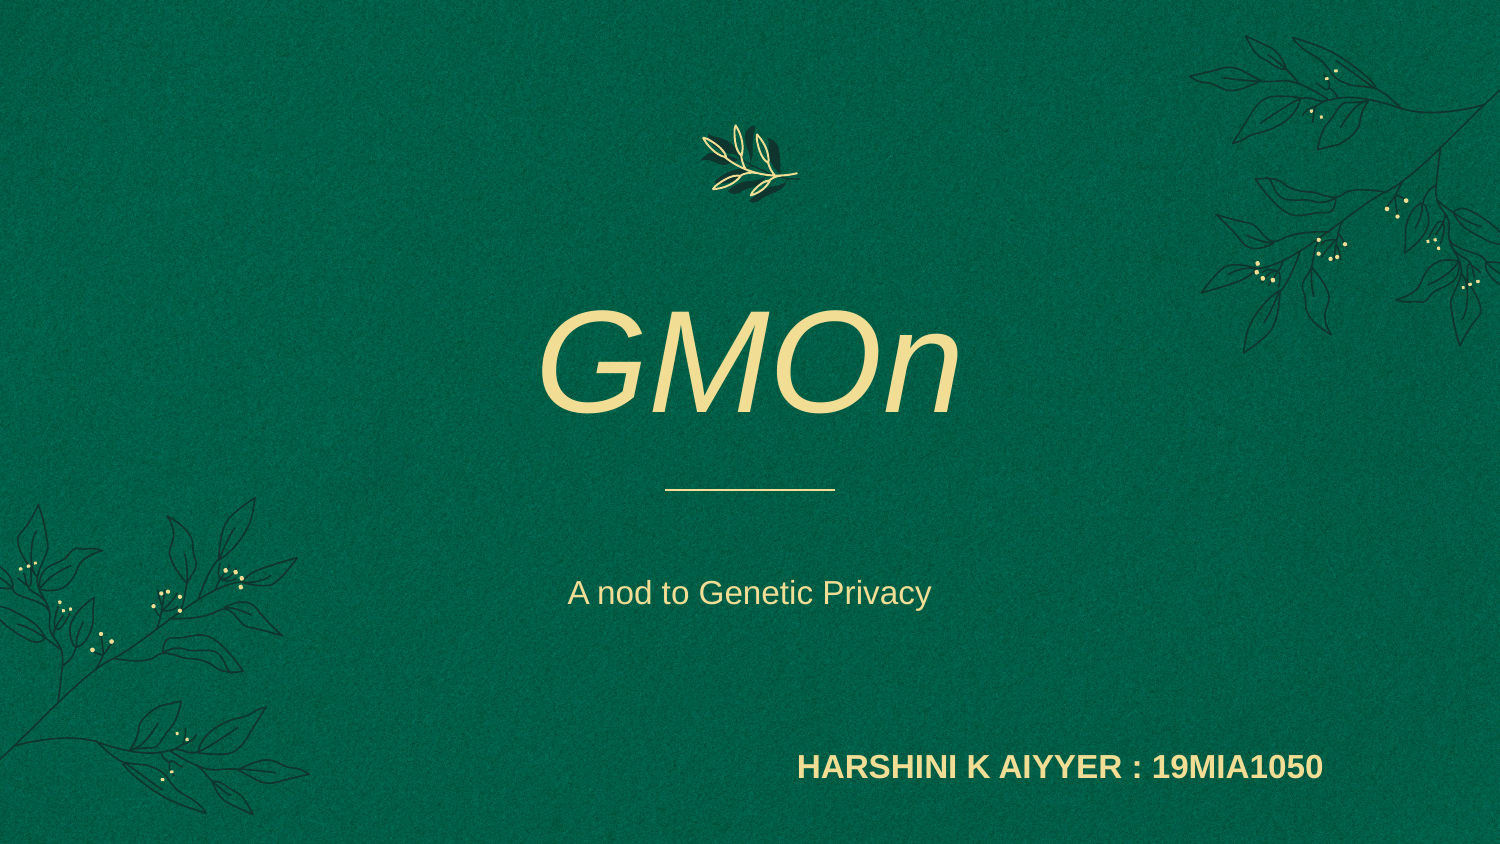

# GMOn
A nod to Genetic Privacy
HARSHINI K AIYYER : 19MIA1050